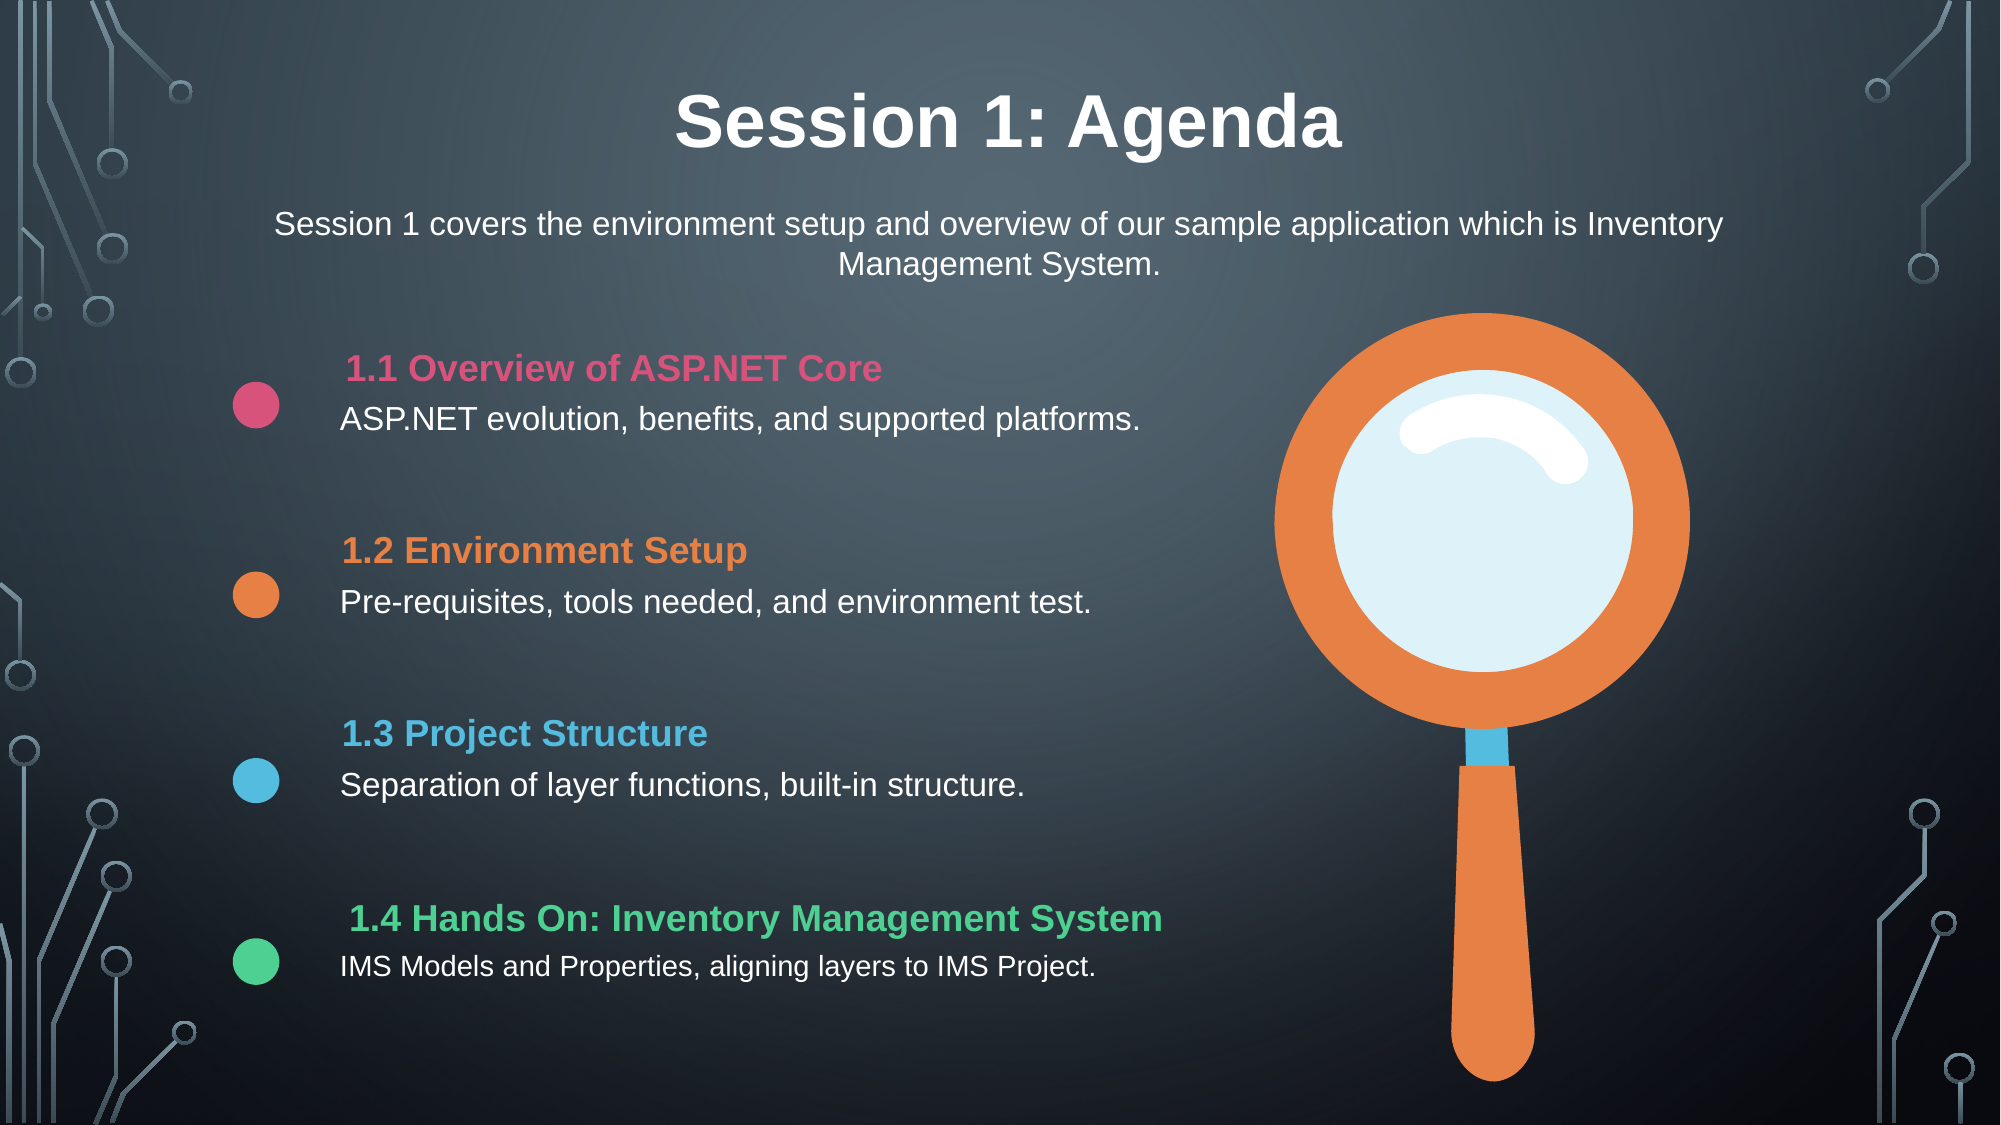

Session 1: Agenda
Session 1 covers the environment setup and overview of our sample application which is Inventory Management System.

1.1 Overview of ASP.NET Core
ASP.NET evolution, benefits, and supported platforms.

1.2 Environment Setup
Pre-requisites, tools needed, and environment test.

1.3 Project Structure
Separation of layer functions, built-in structure.

1.4 Hands On: Inventory Management System
IMS Models and Properties, aligning layers to IMS Project.